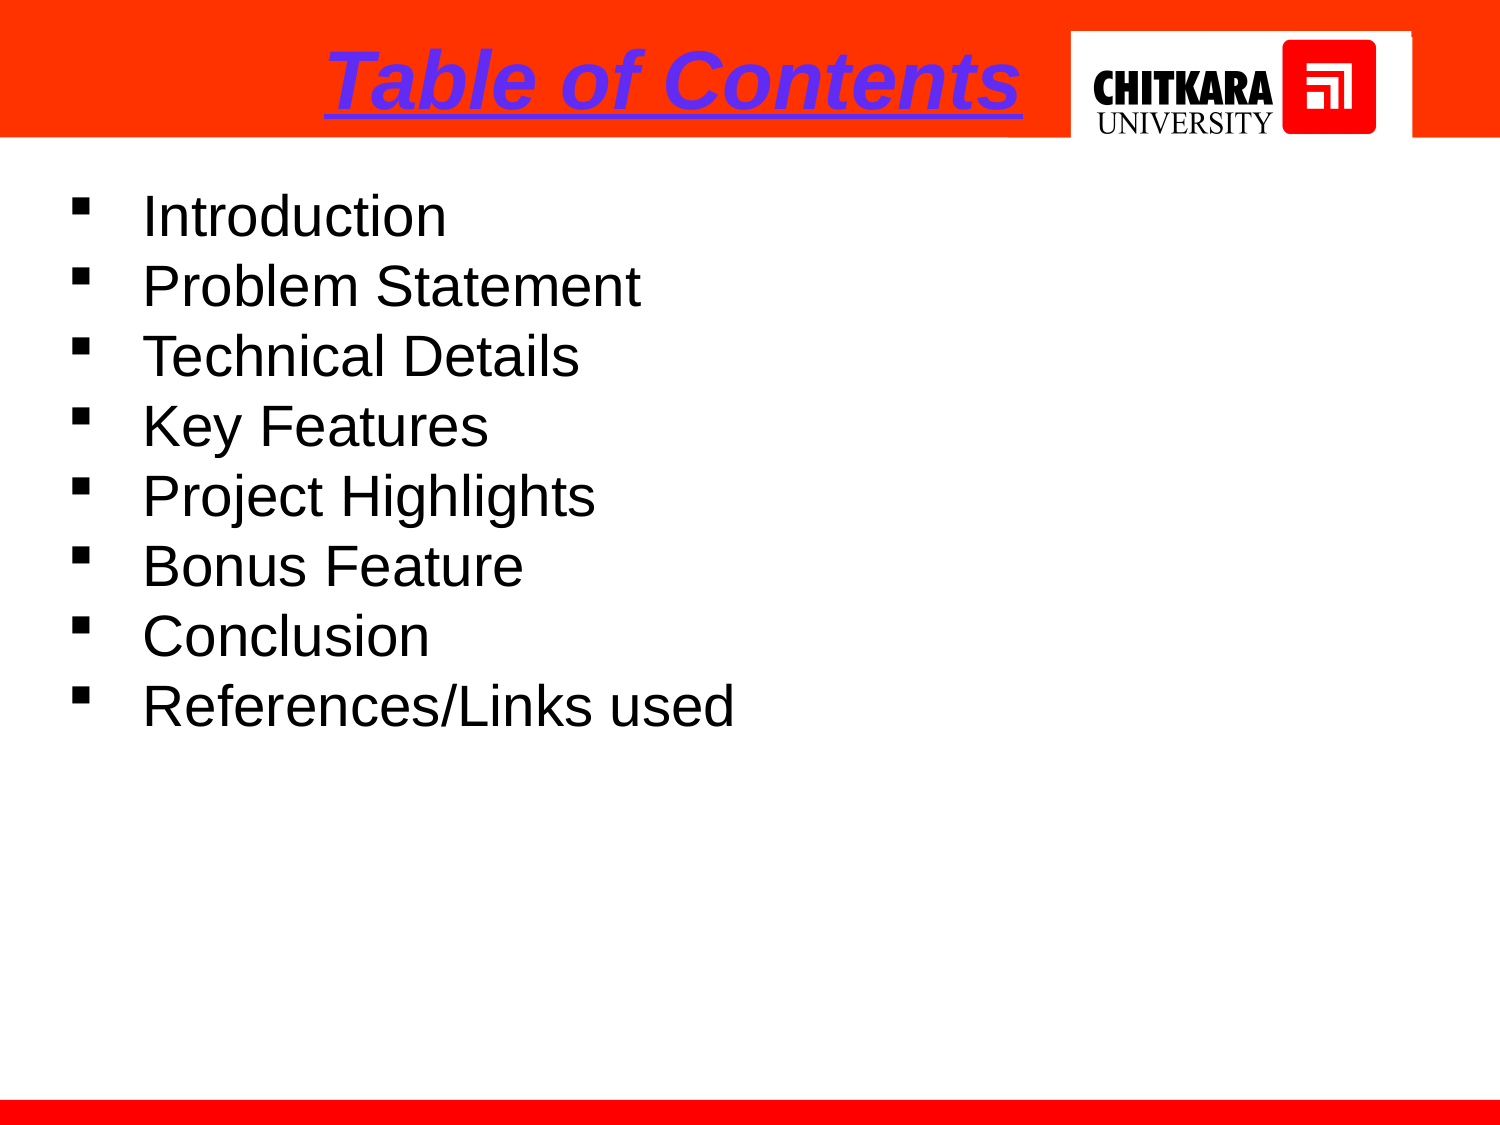

Table of Contents
Introduction
Problem Statement
Technical Details
Key Features
Project Highlights
Bonus Feature
Conclusion
References/Links used